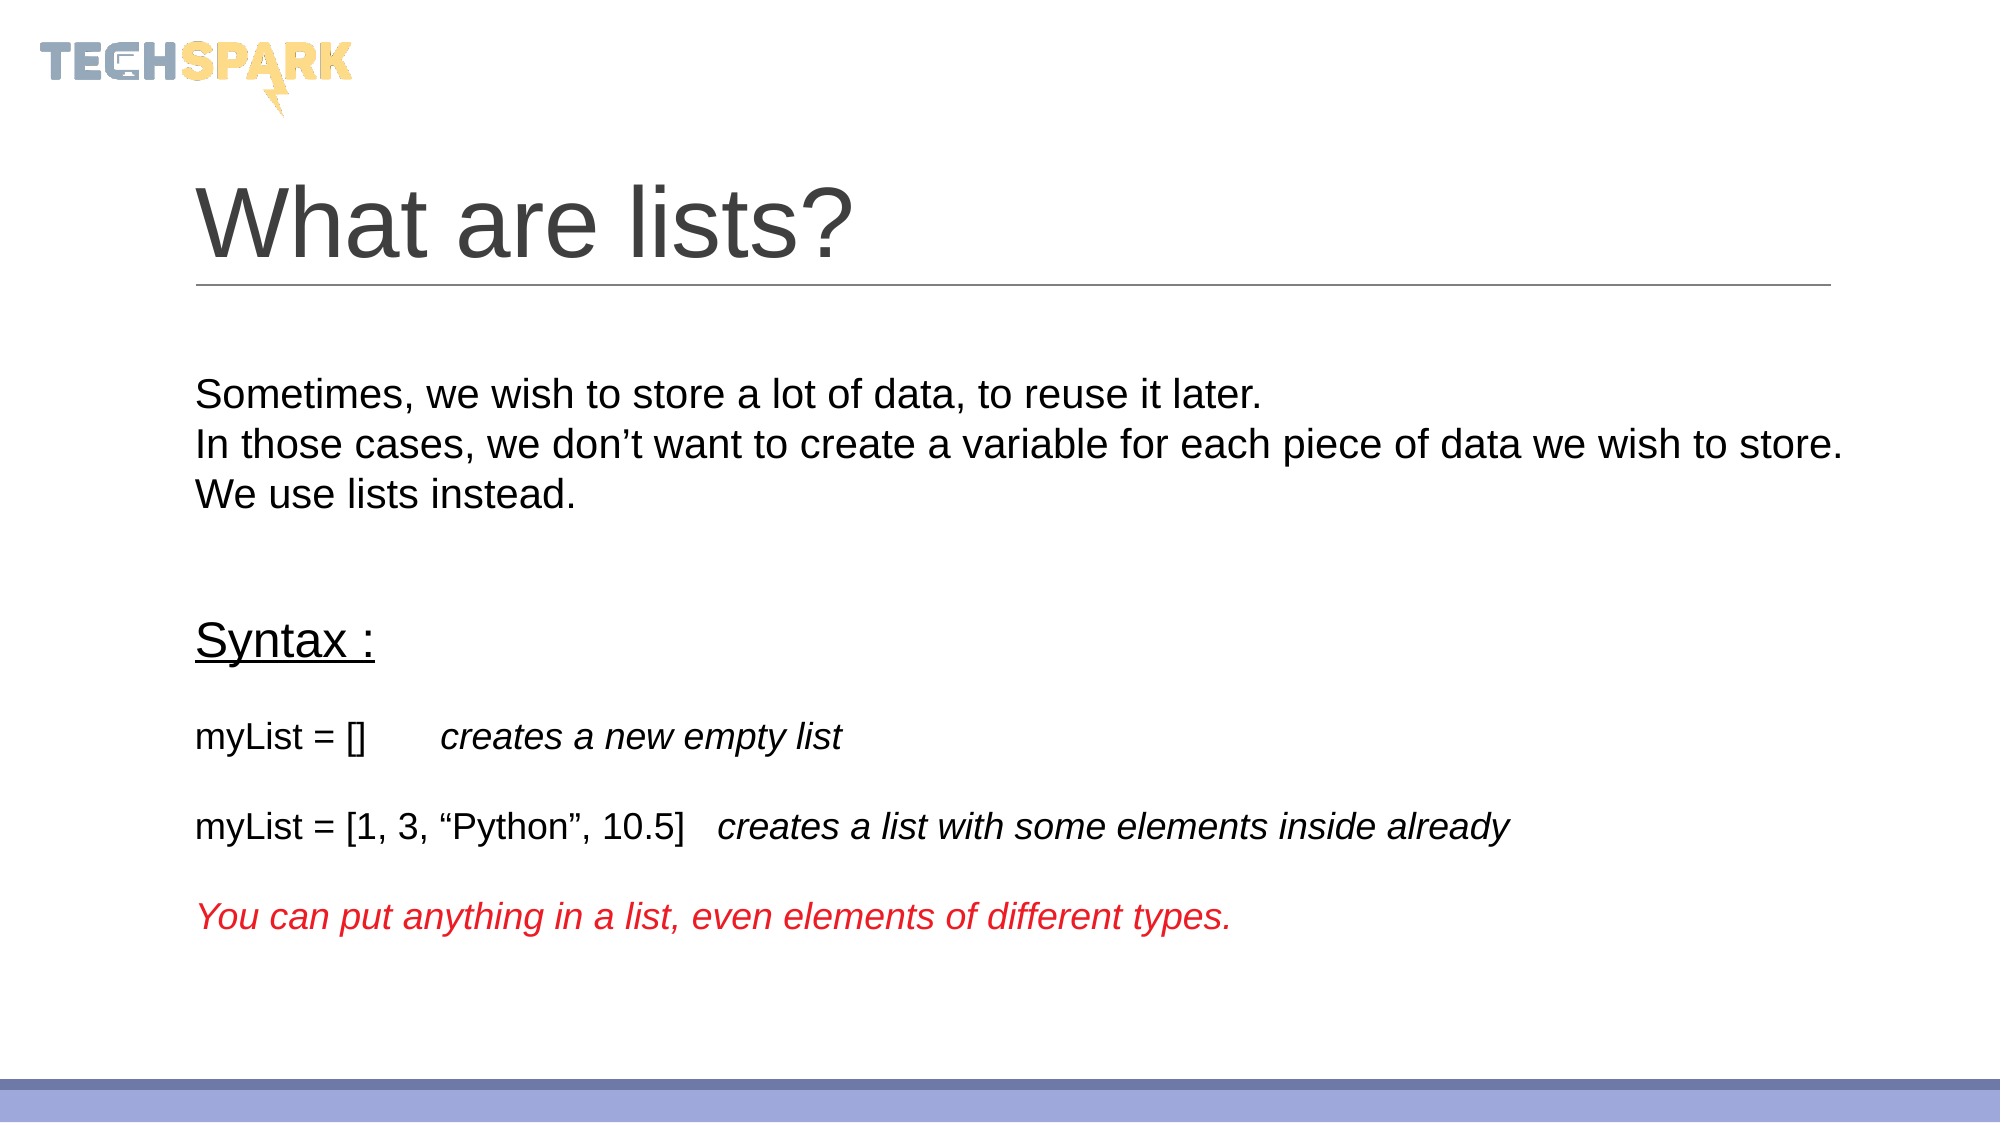

# What are lists?
Sometimes, we wish to store a lot of data, to reuse it later.
In those cases, we don’t want to create a variable for each piece of data we wish to store.
We use lists instead.

Syntax :

myList = []       creates a new empty list

myList = [1, 3, “Python”, 10.5]   creates a list with some elements inside already

You can put anything in a list, even elements of different types.